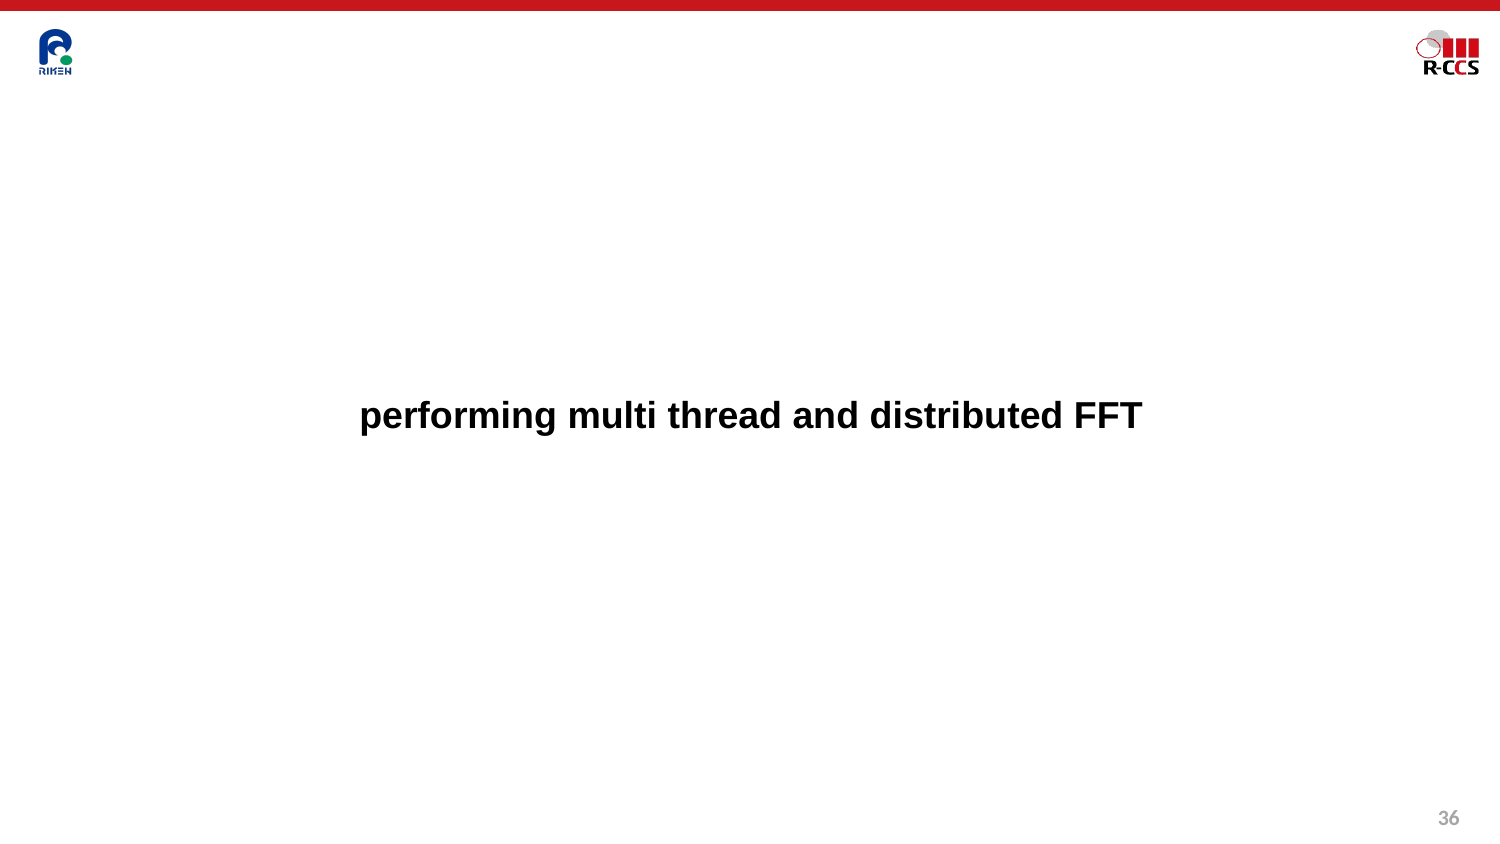

# performing multi thread and distributed FFT
36